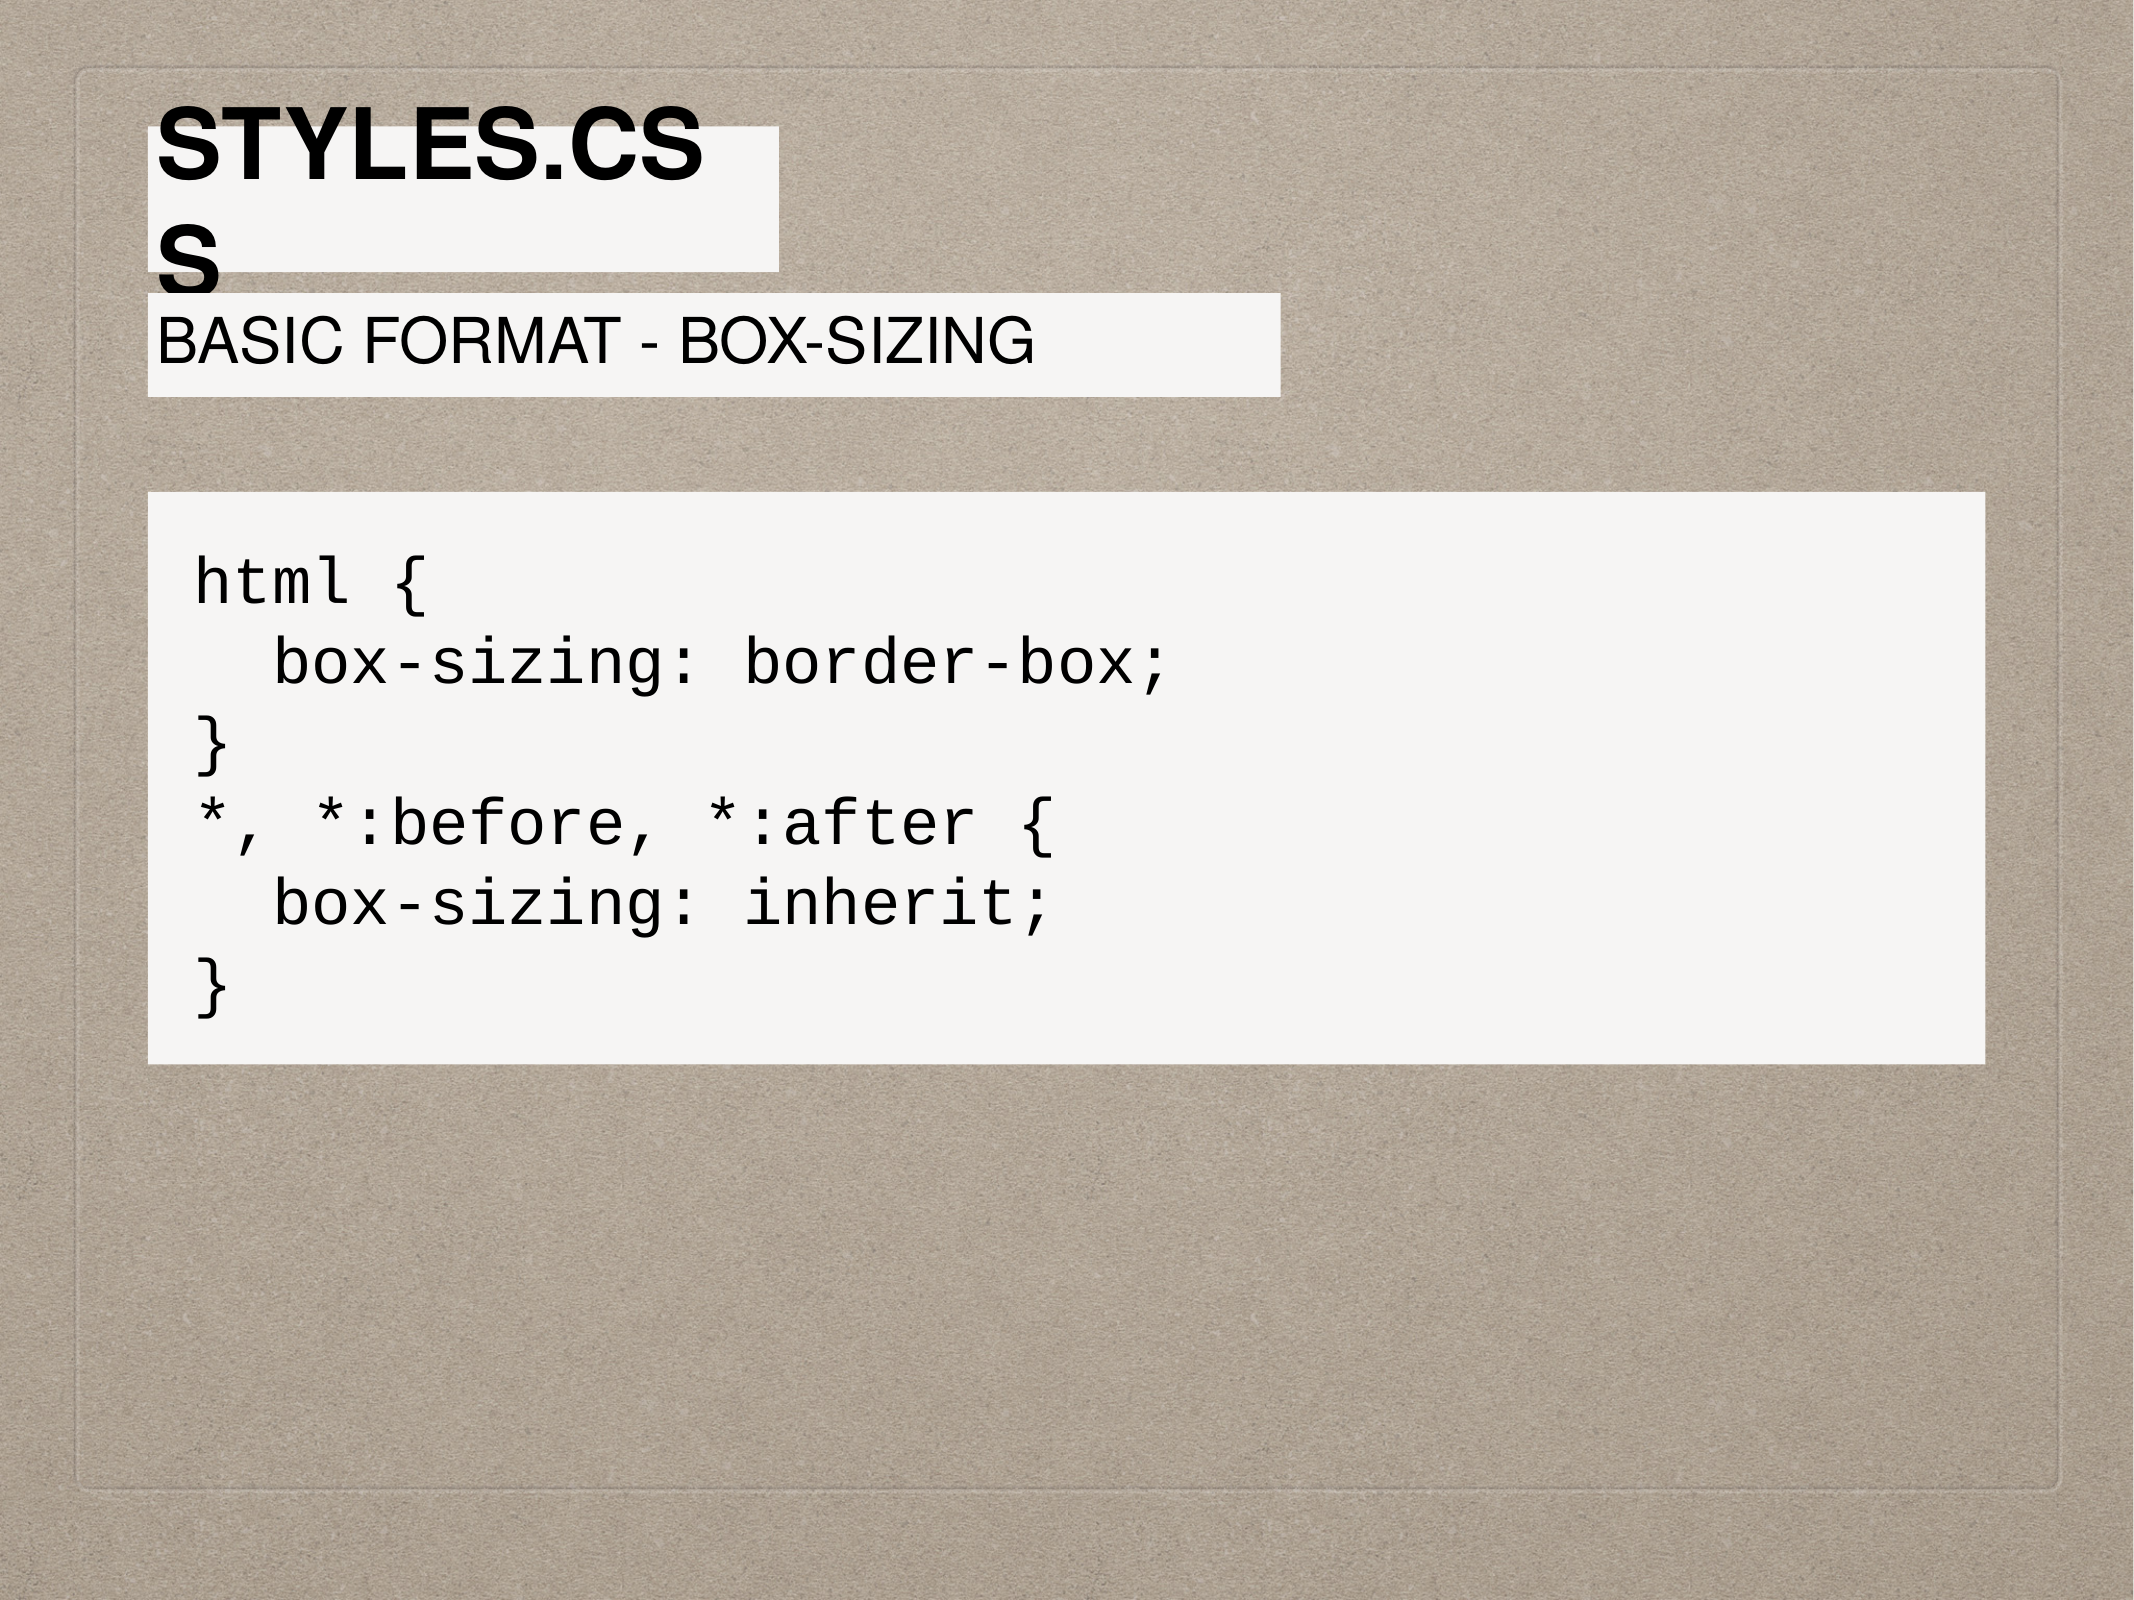

styles.css
BASIC FORMAT - box-sizing
html {
  box-sizing: border-box;
}
*, *:before, *:after {
  box-sizing: inherit;
}